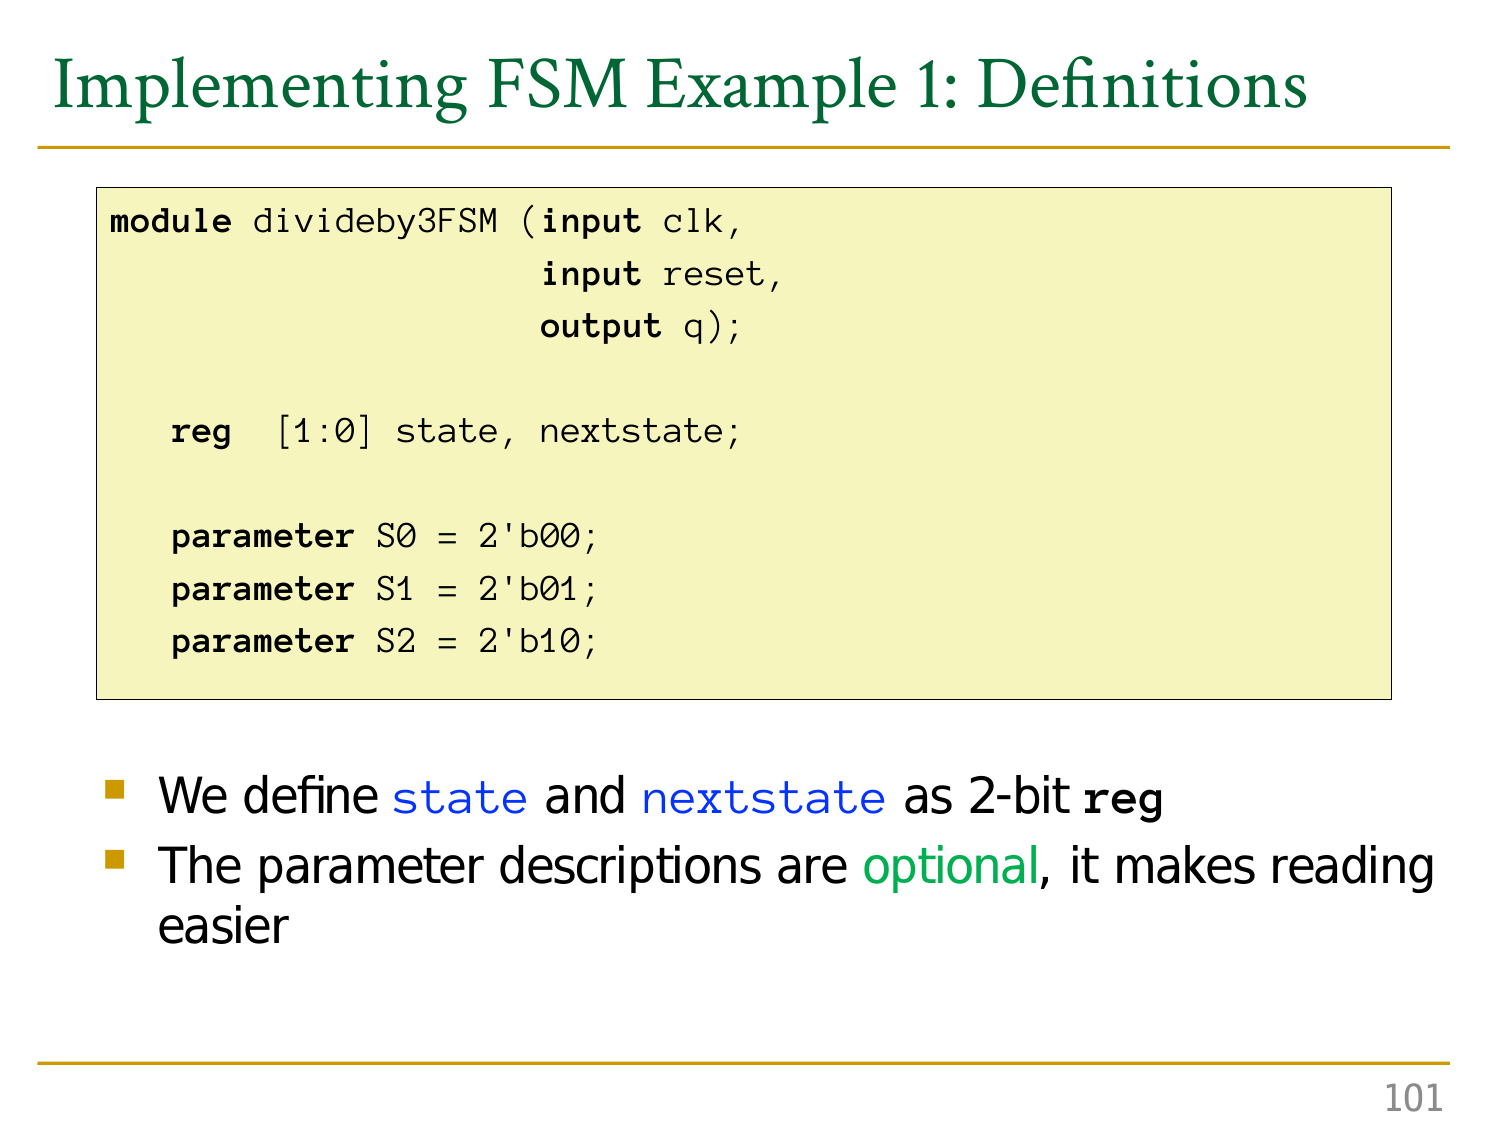

# Implementing FSM Example 1: Definitions
module divideby3FSM (input clk,
                     input reset,
                     output q);

   reg  [1:0] state, nextstate;

   parameter S0 = 2'b00;
   parameter S1 = 2'b01;
   parameter S2 = 2'b10;

We define state and nextstate as 2-bit reg
The parameter descriptions are optional, it makes reading easier
101